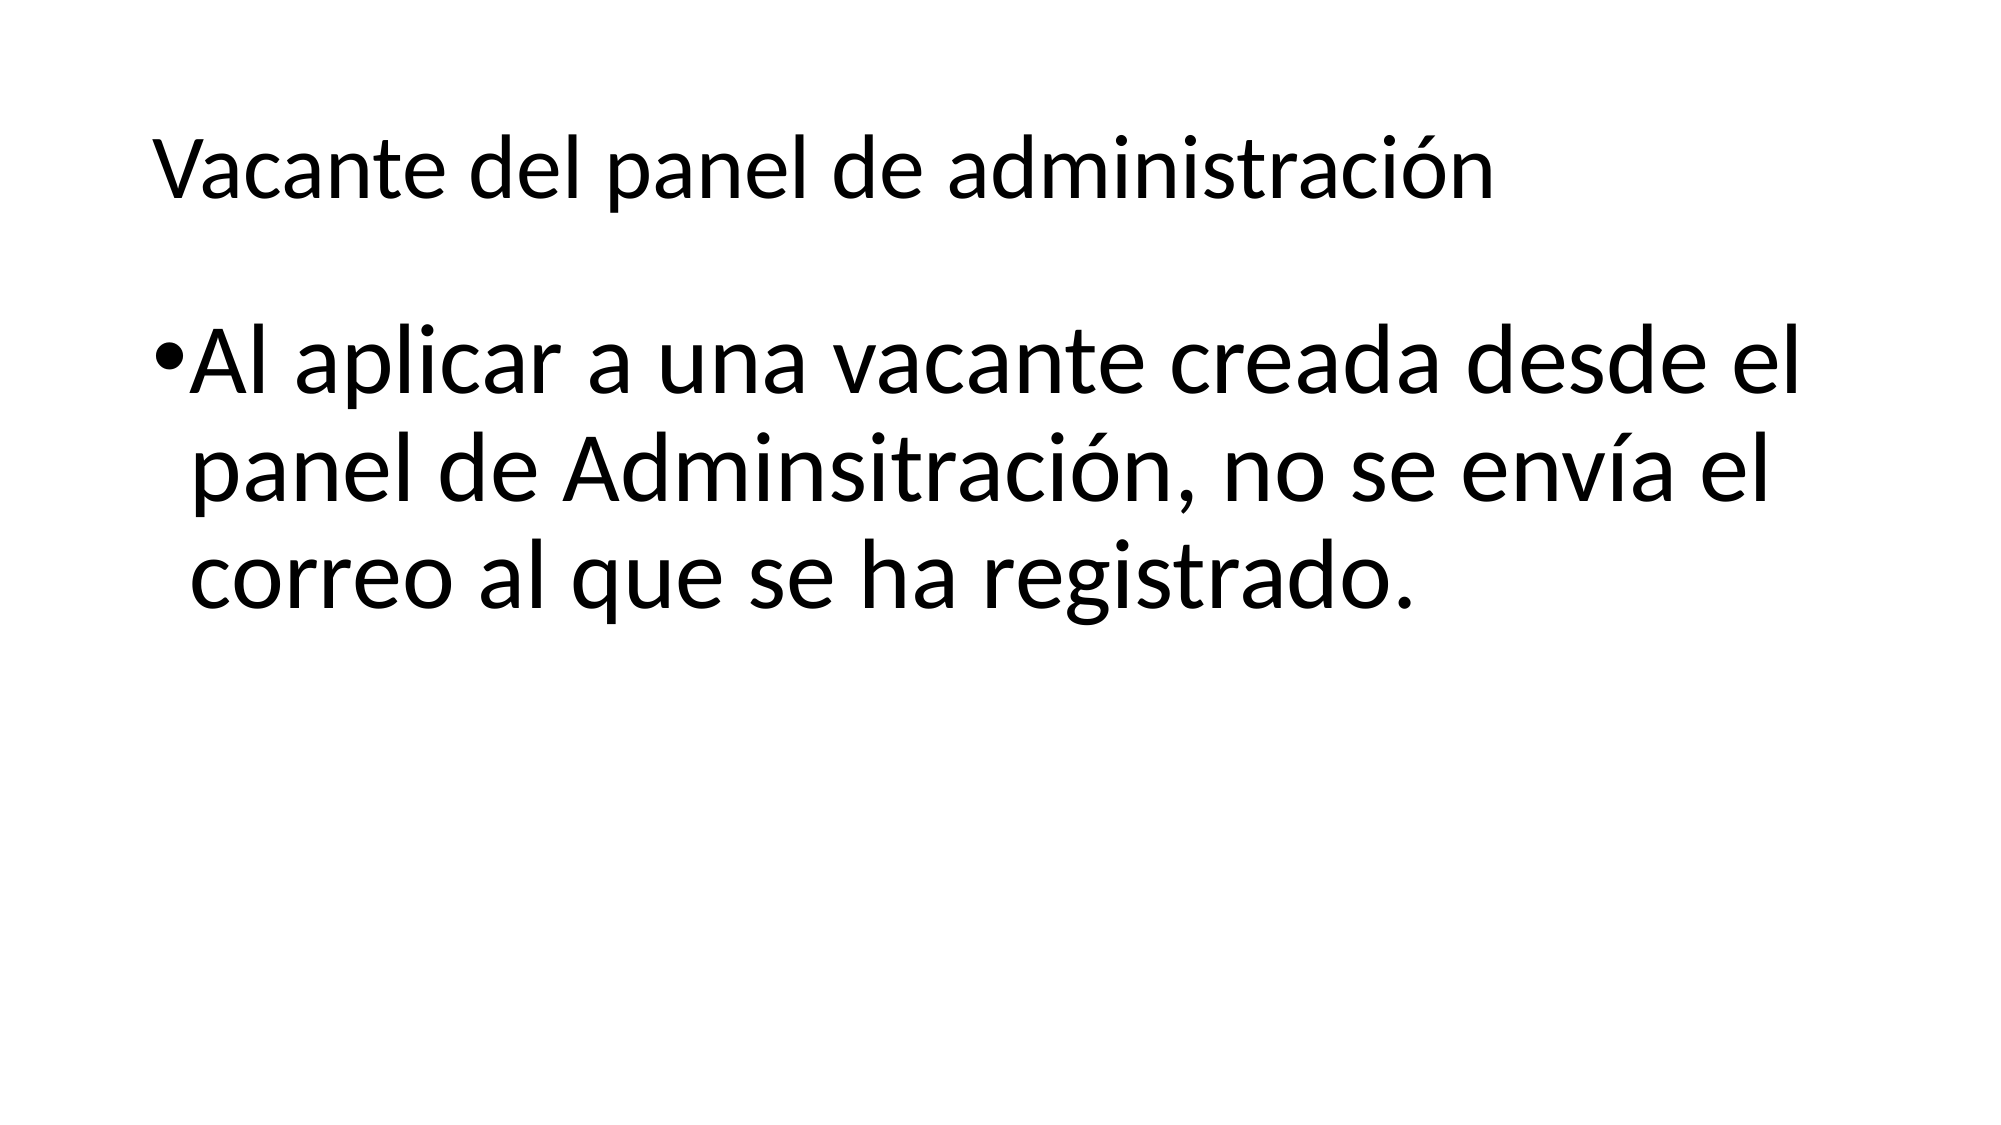

# Vacante del panel de administración
Al aplicar a una vacante creada desde el panel de Adminsitración, no se envía el correo al que se ha registrado.